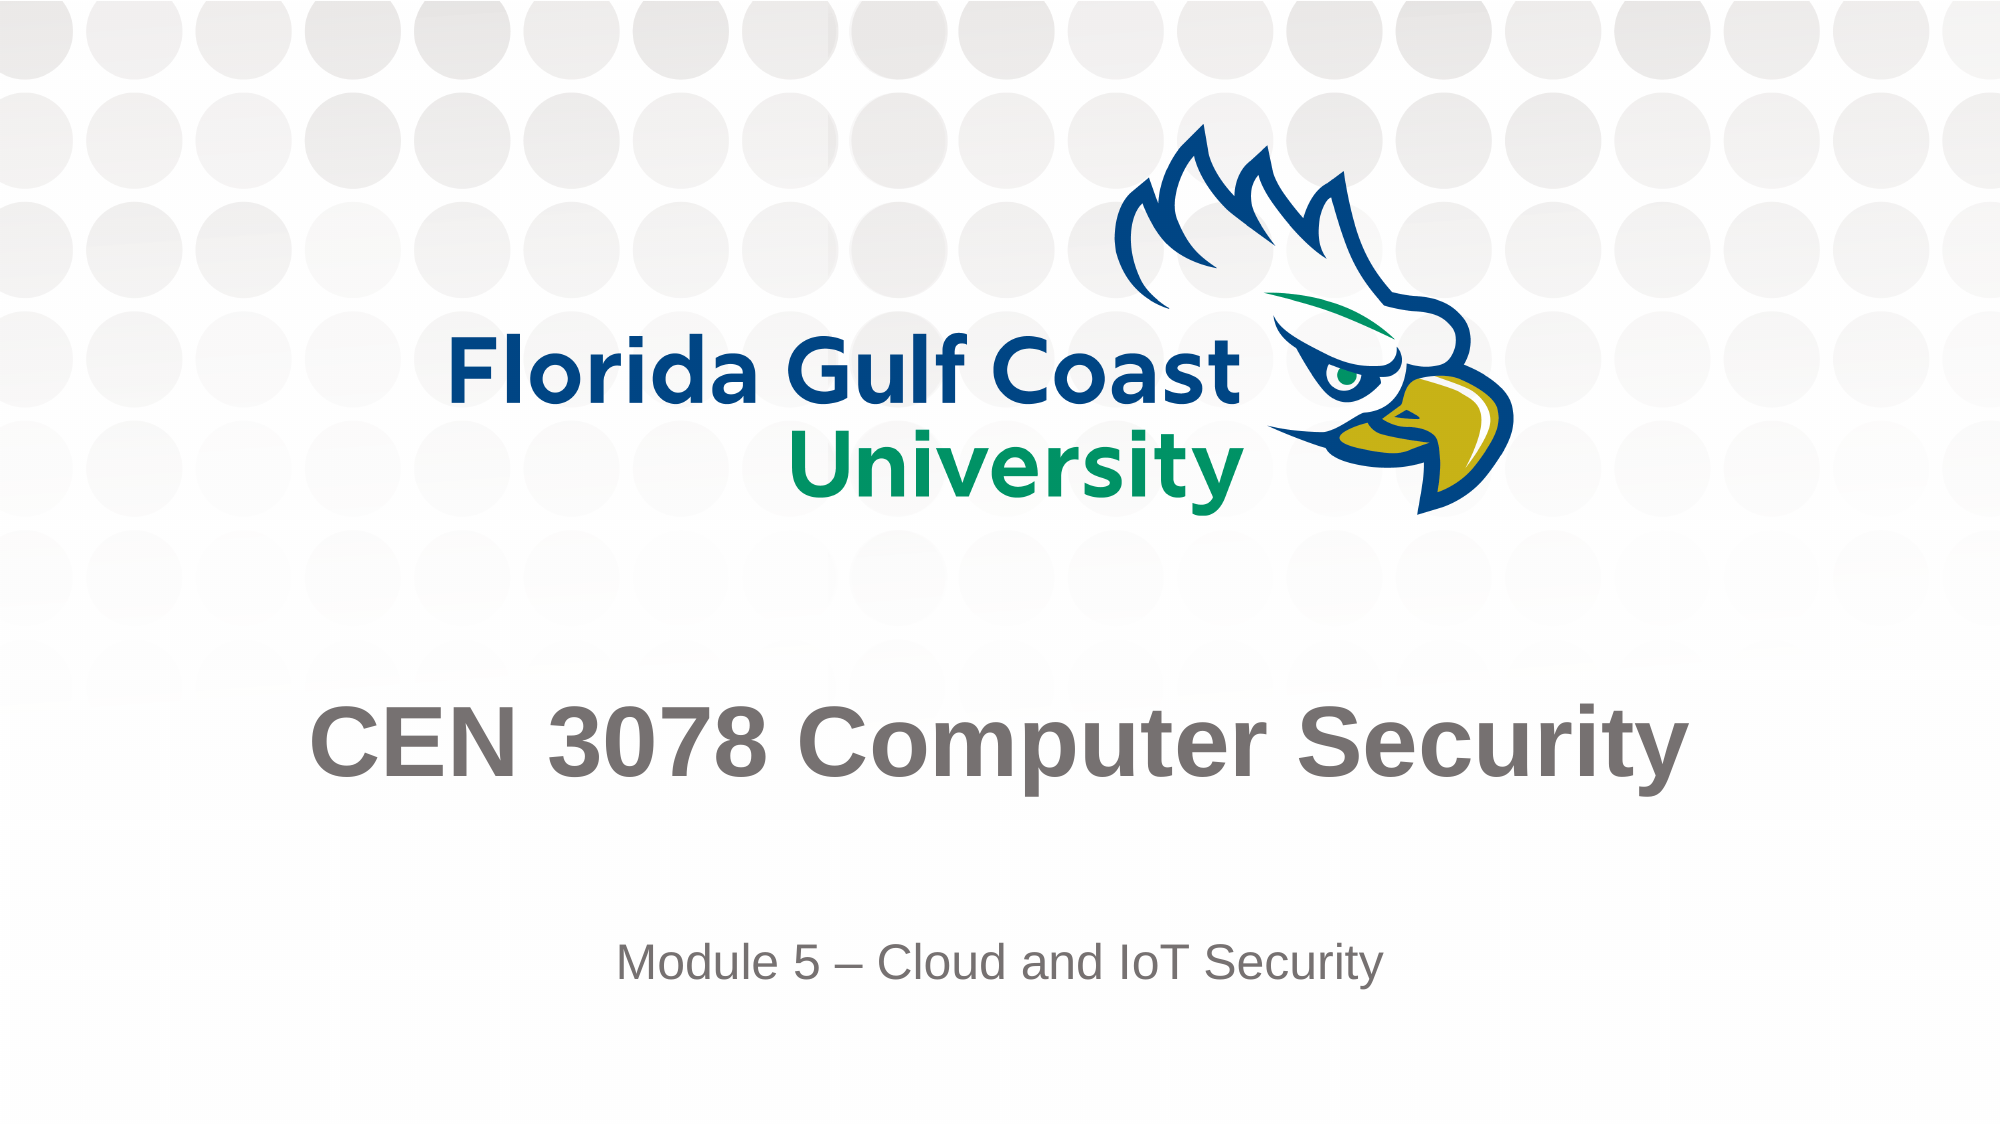

CEN 3078 Computer Security
Module 5 – Cloud and IoT Security